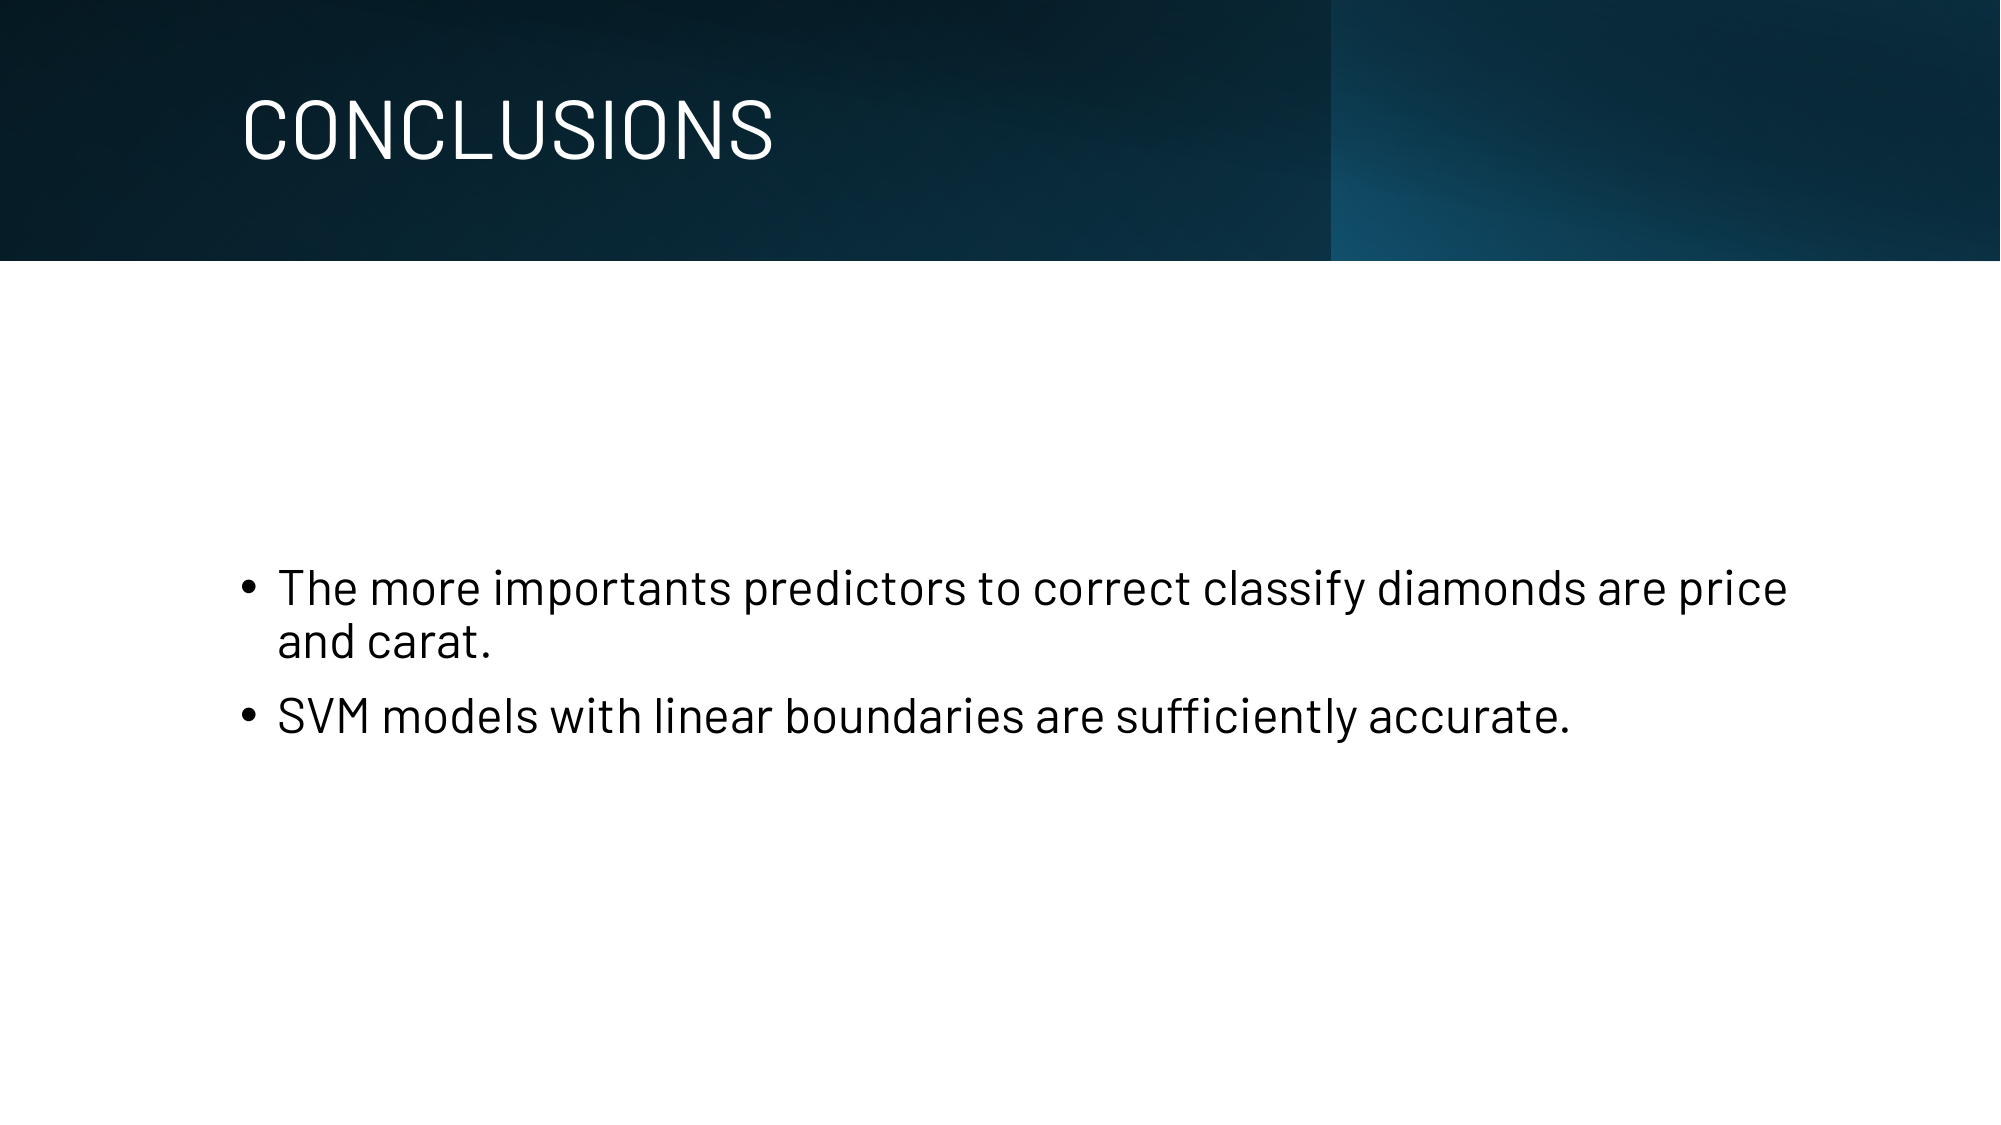

# CONCLUSIONS
The more importants predictors to correct classify diamonds are price and carat.
SVM models with linear boundaries are sufficiently accurate.